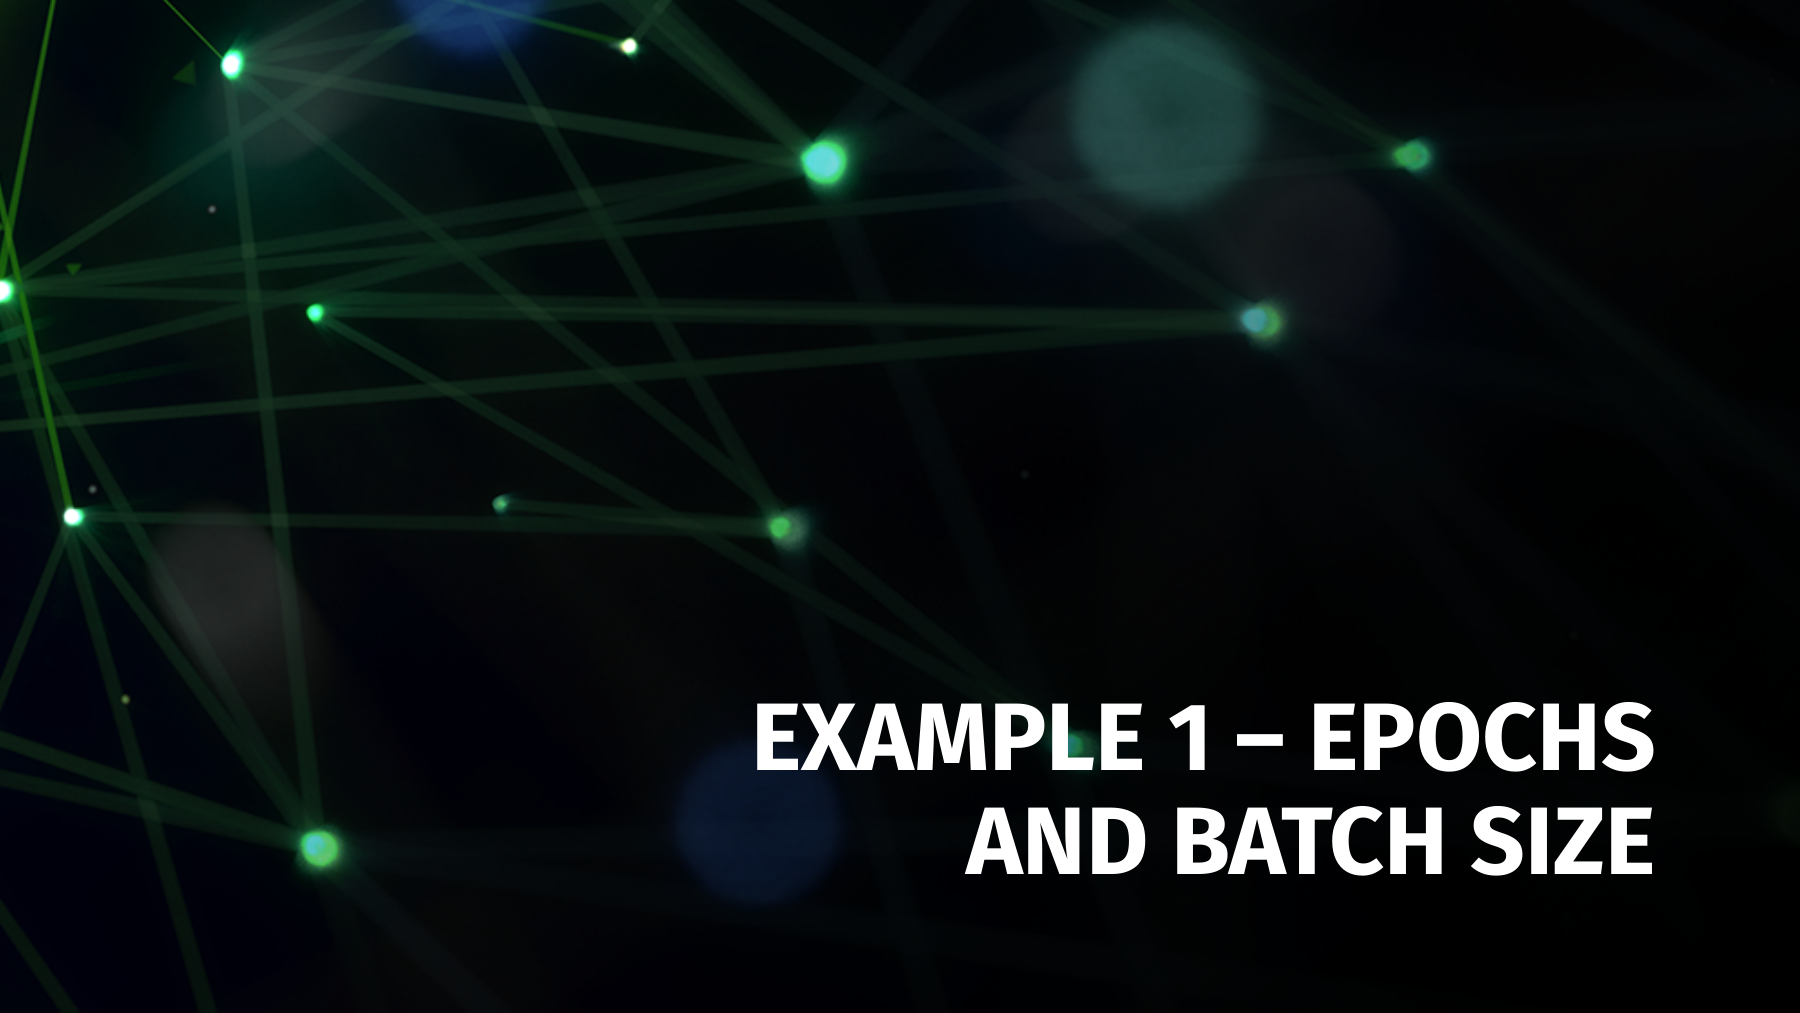

# Example 1 – EPOCHS and BATCH SIZE